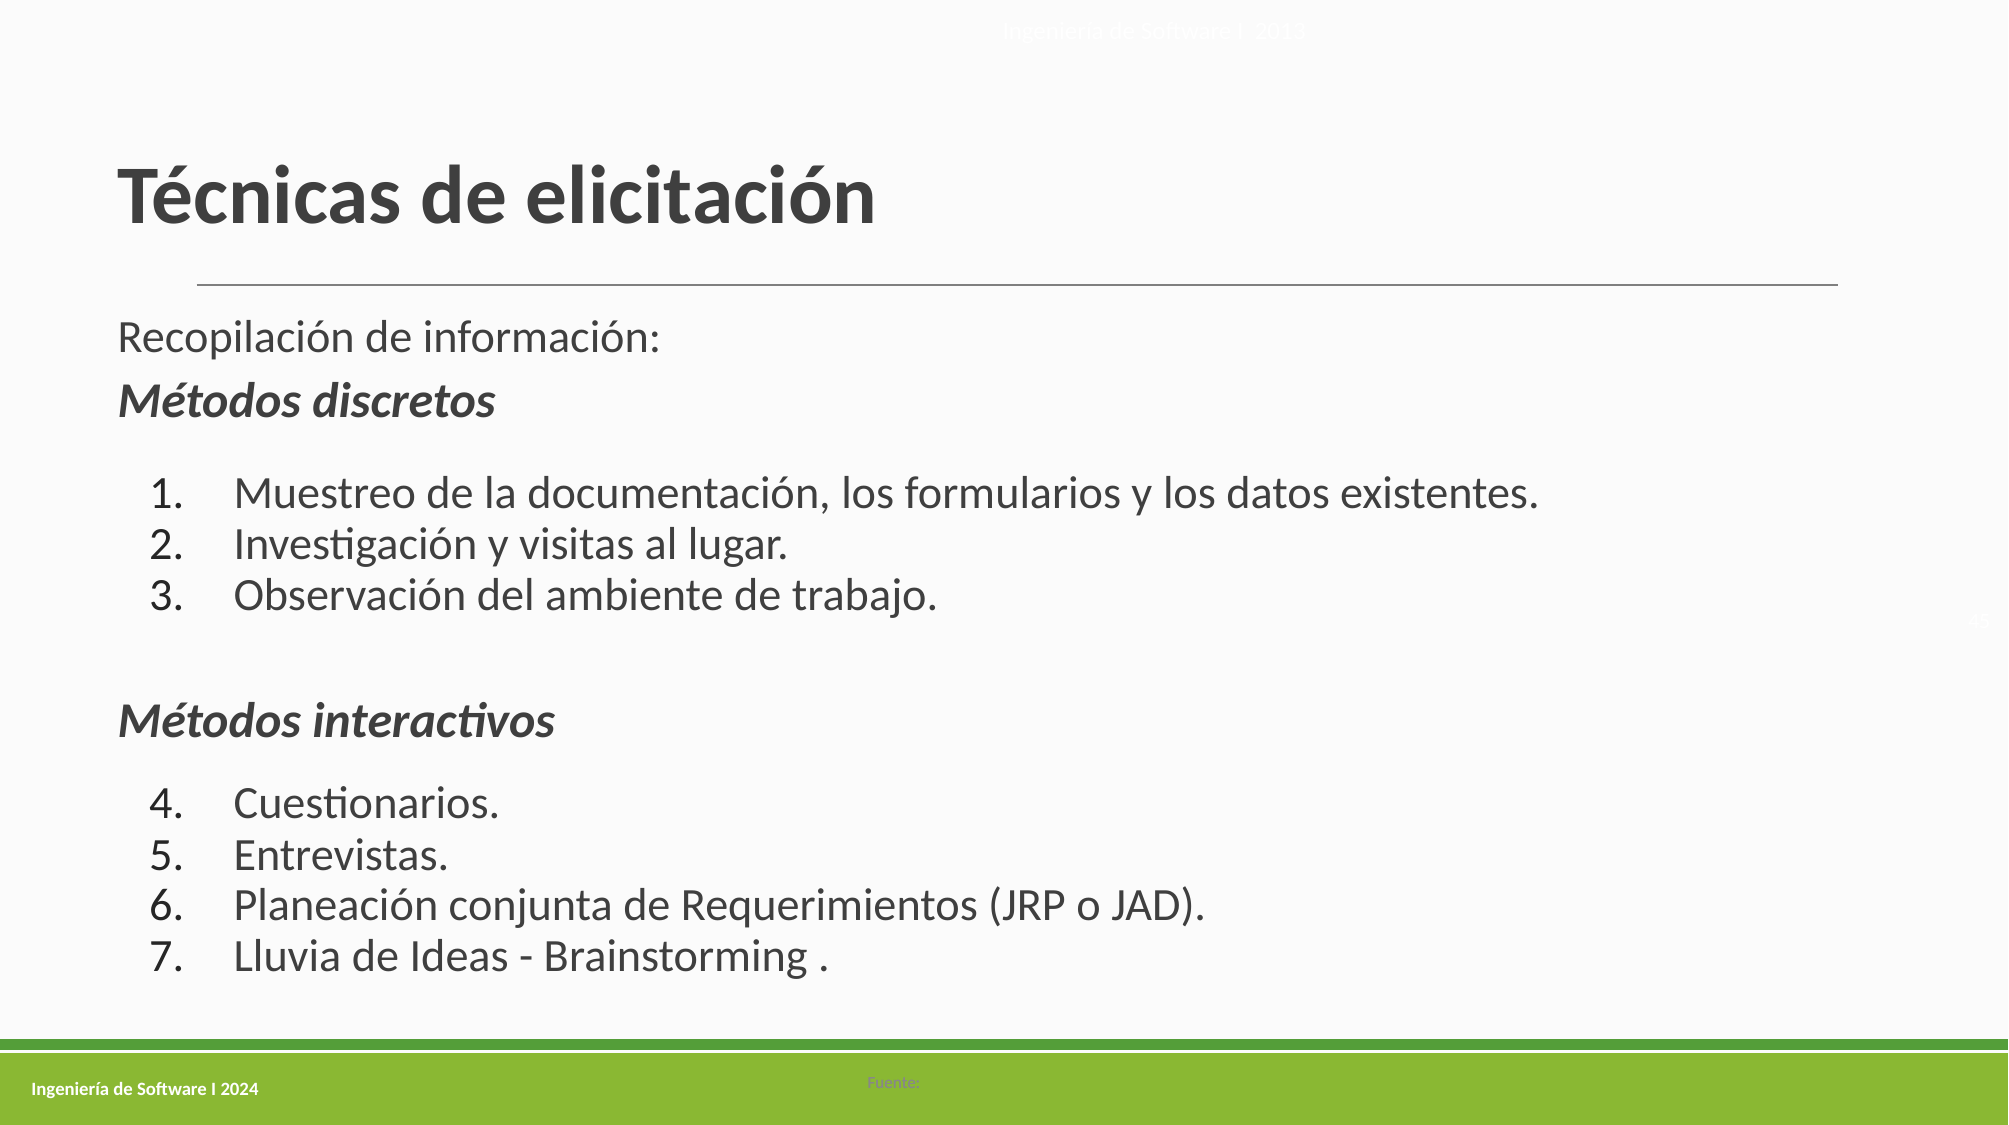

Ingeniería de Software I  2013
# Técnicas de elicitación
Recopilación de información:
Métodos discretos

Muestreo de la documentación, los formularios y los datos existentes.
Investigación y visitas al lugar.
Observación del ambiente de trabajo.

Métodos interactivos

Cuestionarios.
Entrevistas.
Planeación conjunta de Requerimientos (JRP o JAD).
Lluvia de Ideas - Brainstorming .
45